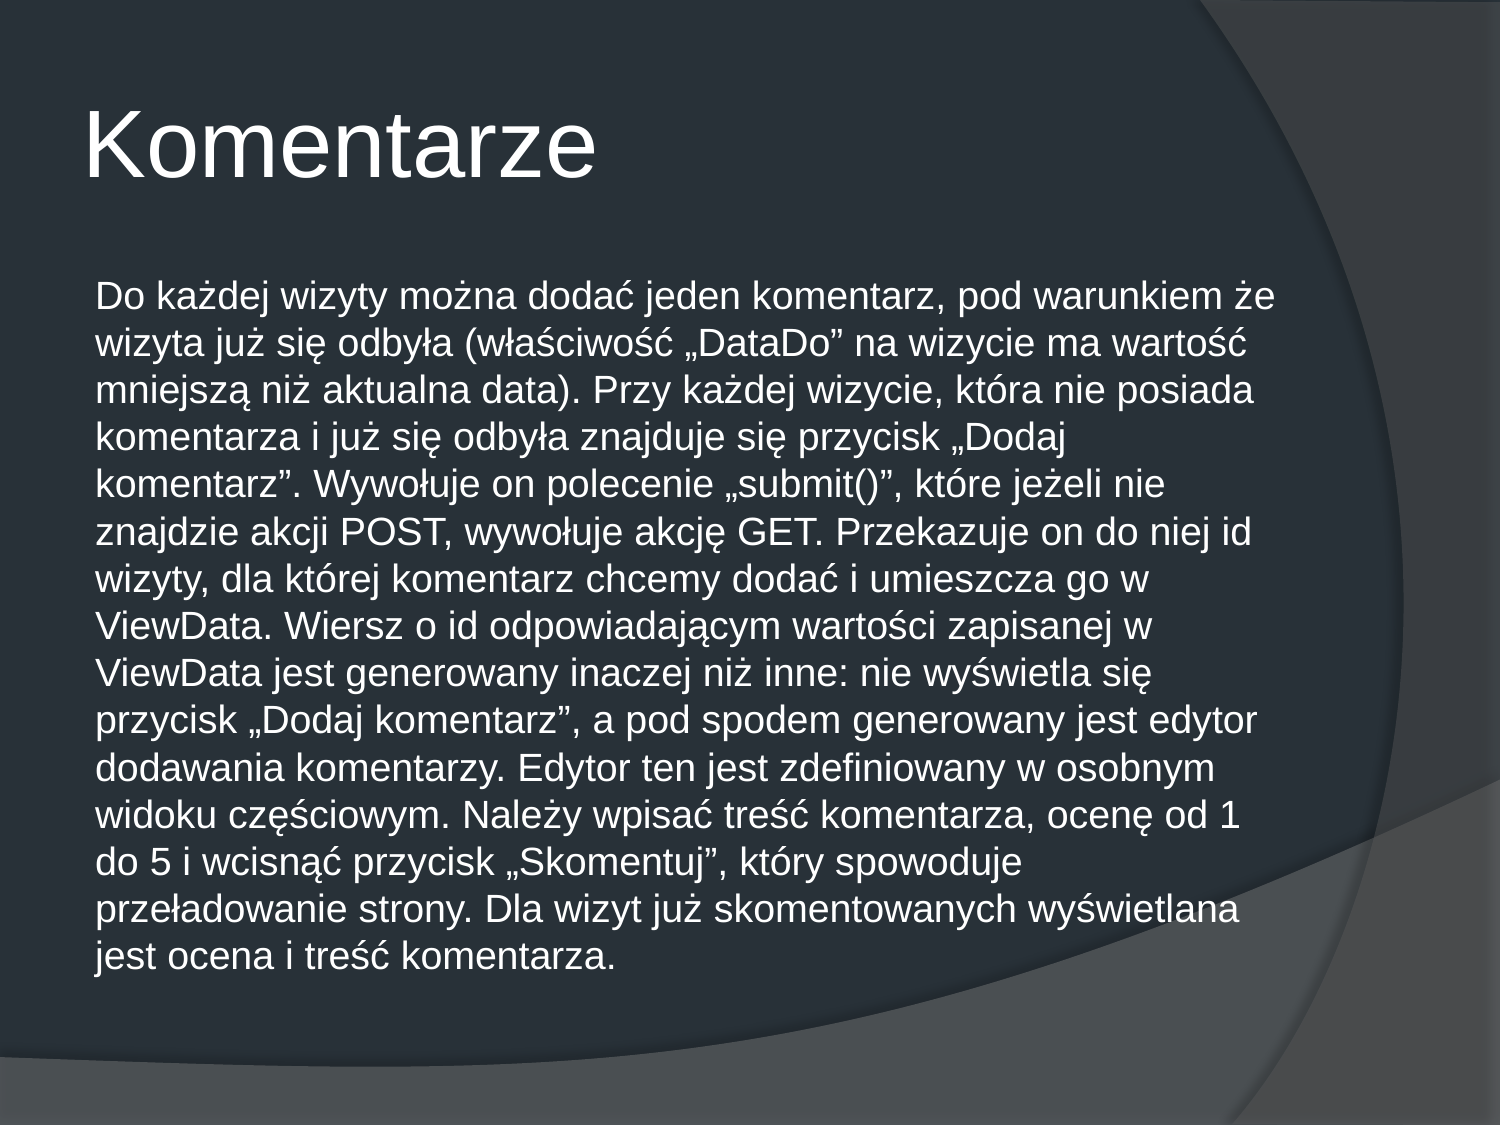

# Komentarze
Do każdej wizyty można dodać jeden komentarz, pod warunkiem że wizyta już się odbyła (właściwość „DataDo” na wizycie ma wartość mniejszą niż aktualna data). Przy każdej wizycie, która nie posiada komentarza i już się odbyła znajduje się przycisk „Dodaj  komentarz”. Wywołuje on polecenie „submit()”, które jeżeli nie znajdzie akcji POST, wywołuje akcję GET. Przekazuje on do niej id wizyty, dla której komentarz chcemy dodać i umieszcza go w ViewData. Wiersz o id odpowiadającym wartości zapisanej w ViewData jest generowany inaczej niż inne: nie wyświetla się przycisk „Dodaj komentarz”, a pod spodem generowany jest edytor dodawania komentarzy. Edytor ten jest zdefiniowany w osobnym widoku częściowym. Należy wpisać treść komentarza, ocenę od 1 do 5 i wcisnąć przycisk „Skomentuj”, który spowoduje przeładowanie strony. Dla wizyt już skomentowanych wyświetlana jest ocena i treść komentarza.